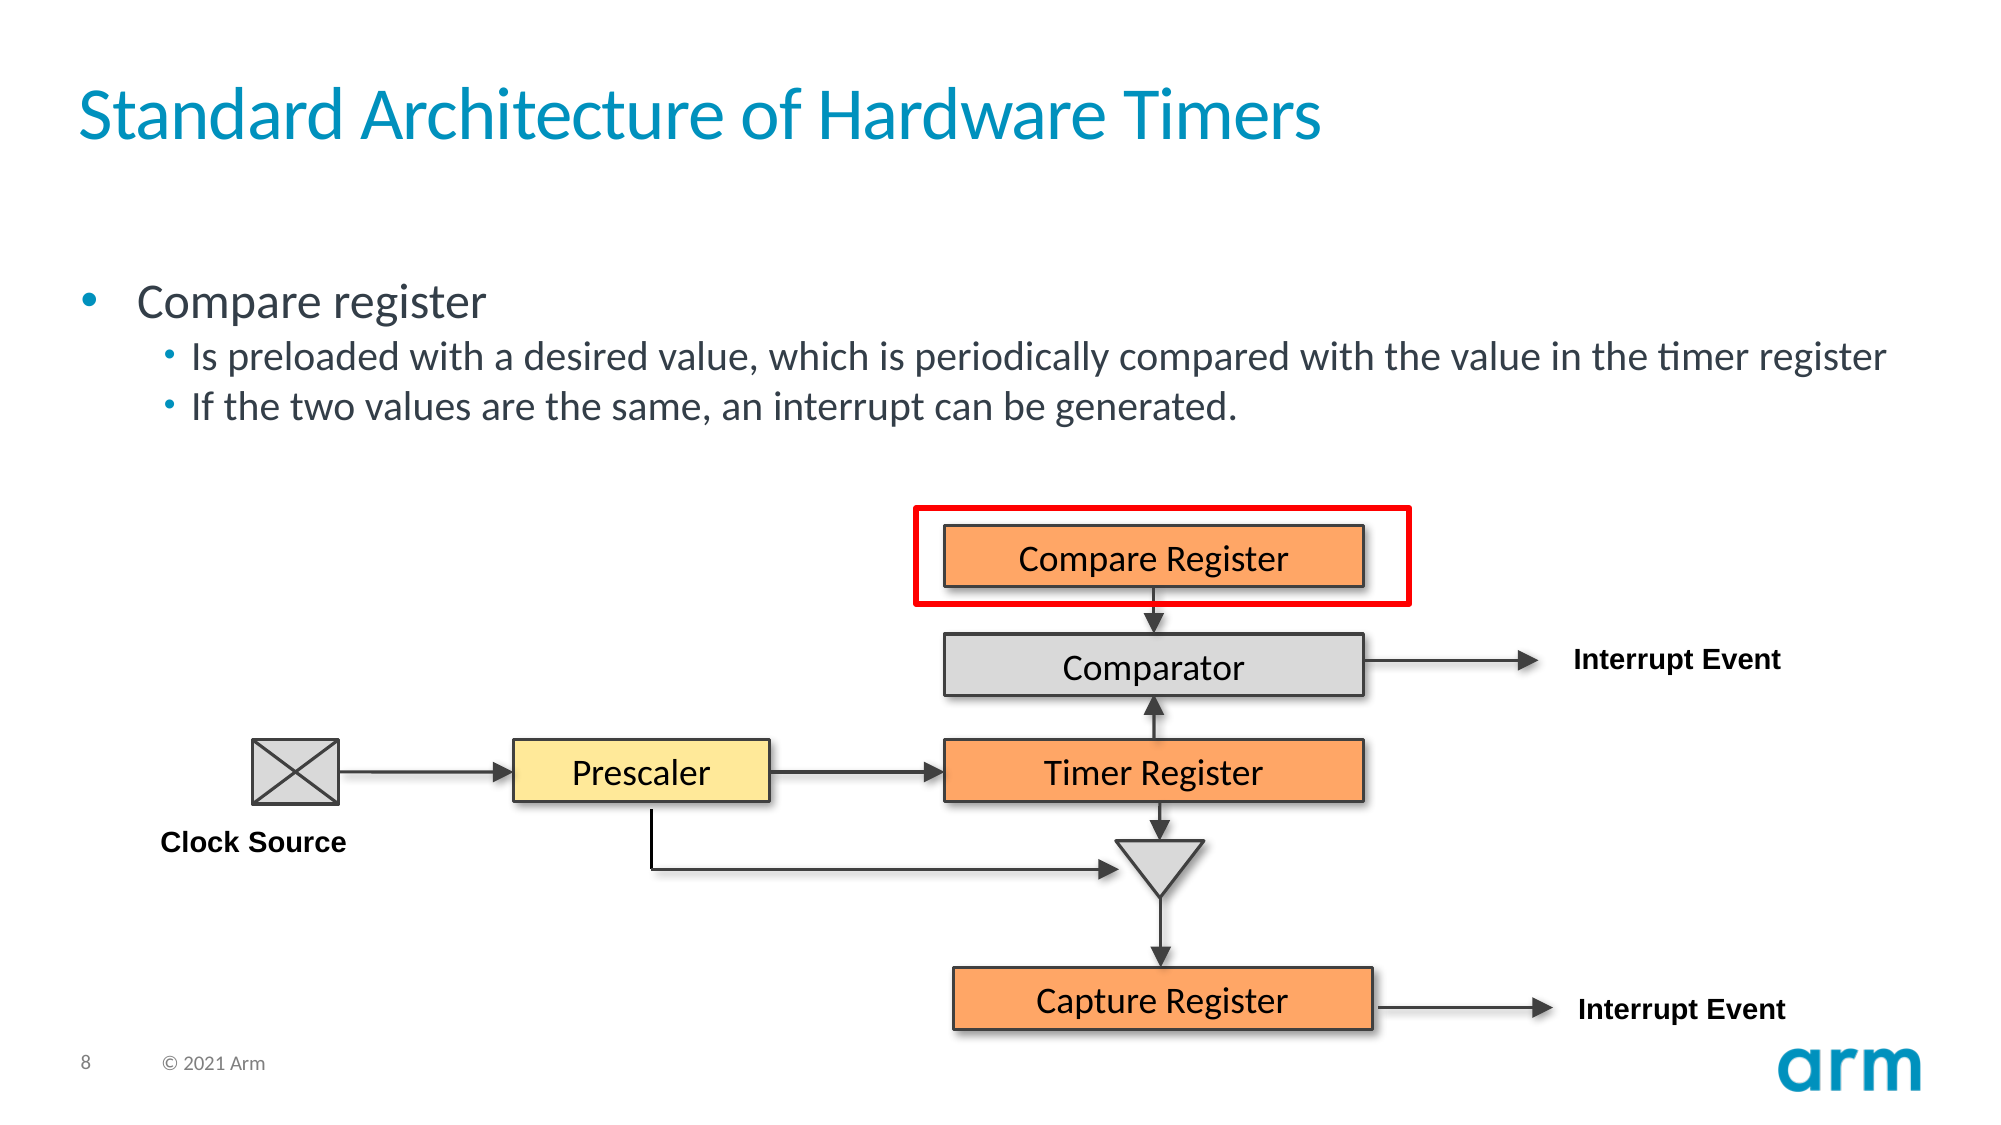

# Standard Architecture of Hardware Timers
Compare register
Is preloaded with a desired value, which is periodically compared with the value in the timer register
If the two values are the same, an interrupt can be generated.

Compare Register
Interrupt Event
Comparator
Timer Register
Prescaler

Clock Source

Capture Register
Interrupt Event